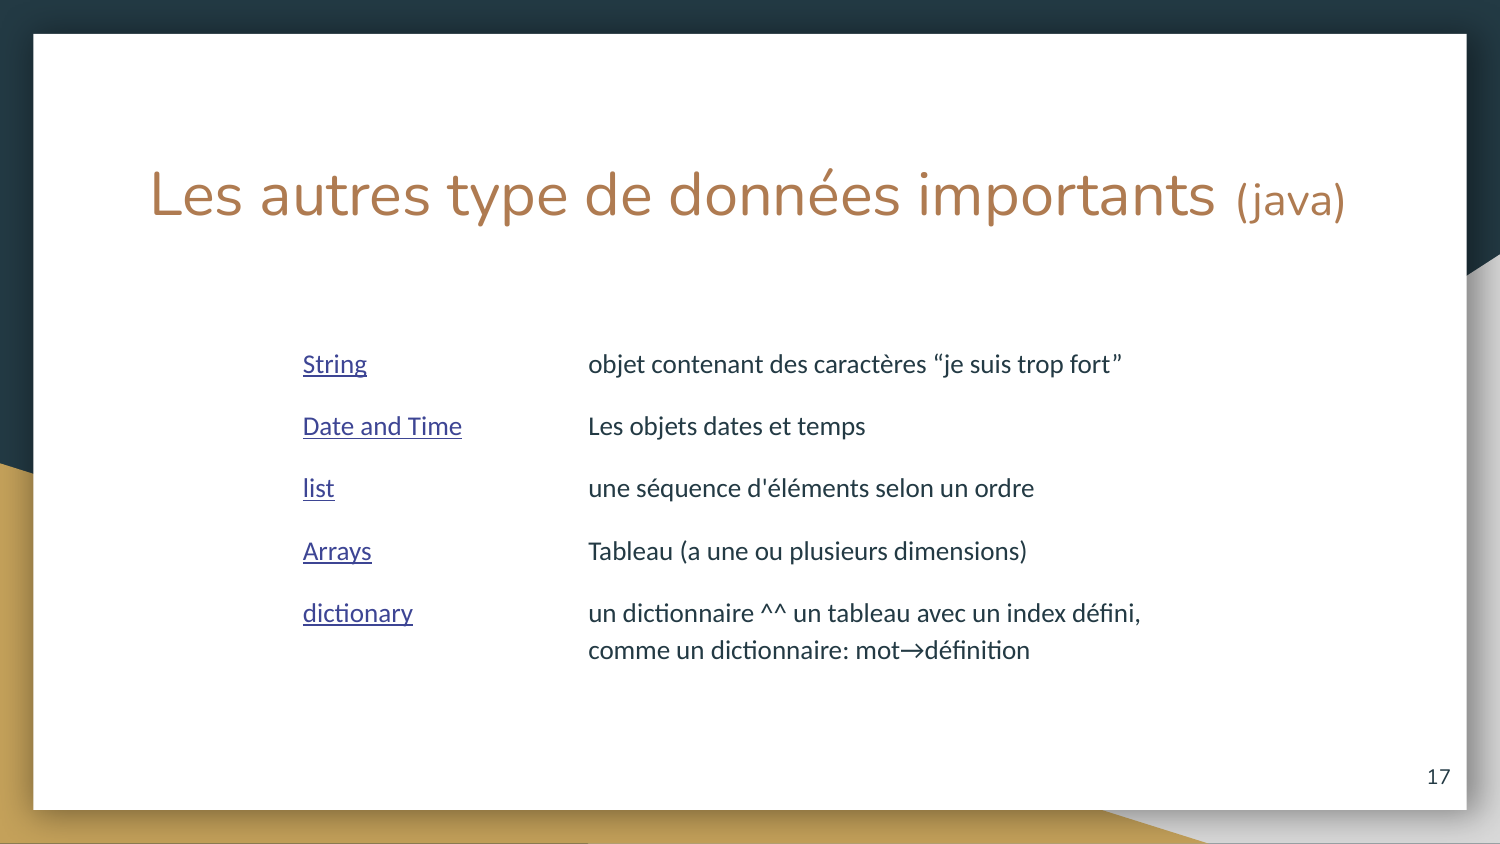

# Les autres type de données importants (java)
String
Date and Time
list
Arrays
dictionary
objet contenant des caractères “je suis trop fort”
Les objets dates et temps
une séquence d'éléments selon un ordre
Tableau (a une ou plusieurs dimensions)
un dictionnaire ^^ un tableau avec un index défini, comme un dictionnaire: mot→définition
17